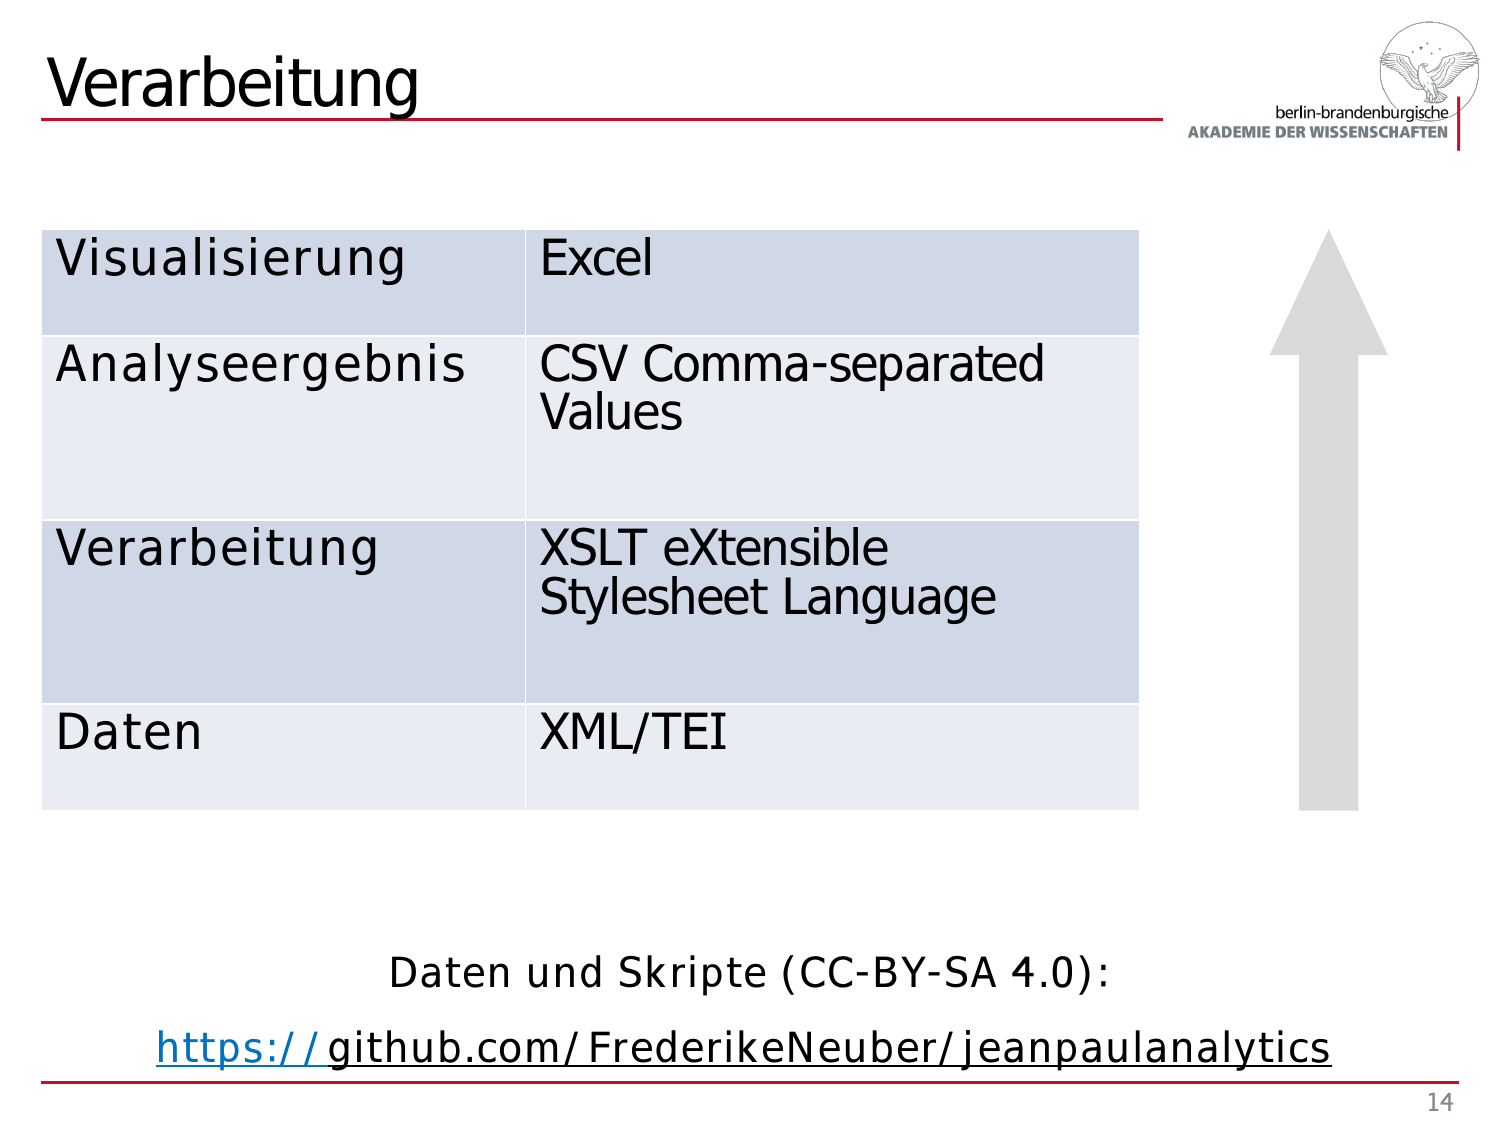

# Verarbeitung

| Visualisierung | Excel |
| --- | --- |
| Analyseergebnis | CSV Comma-separated Values |
| Verarbeitung | XSLT eXtensible Stylesheet Language |
| Daten | XML/TEI |

Daten und Skripte (CC-BY-SA 4.0):
https://github.com/FrederikeNeuber/jeanpaulanalytics

14